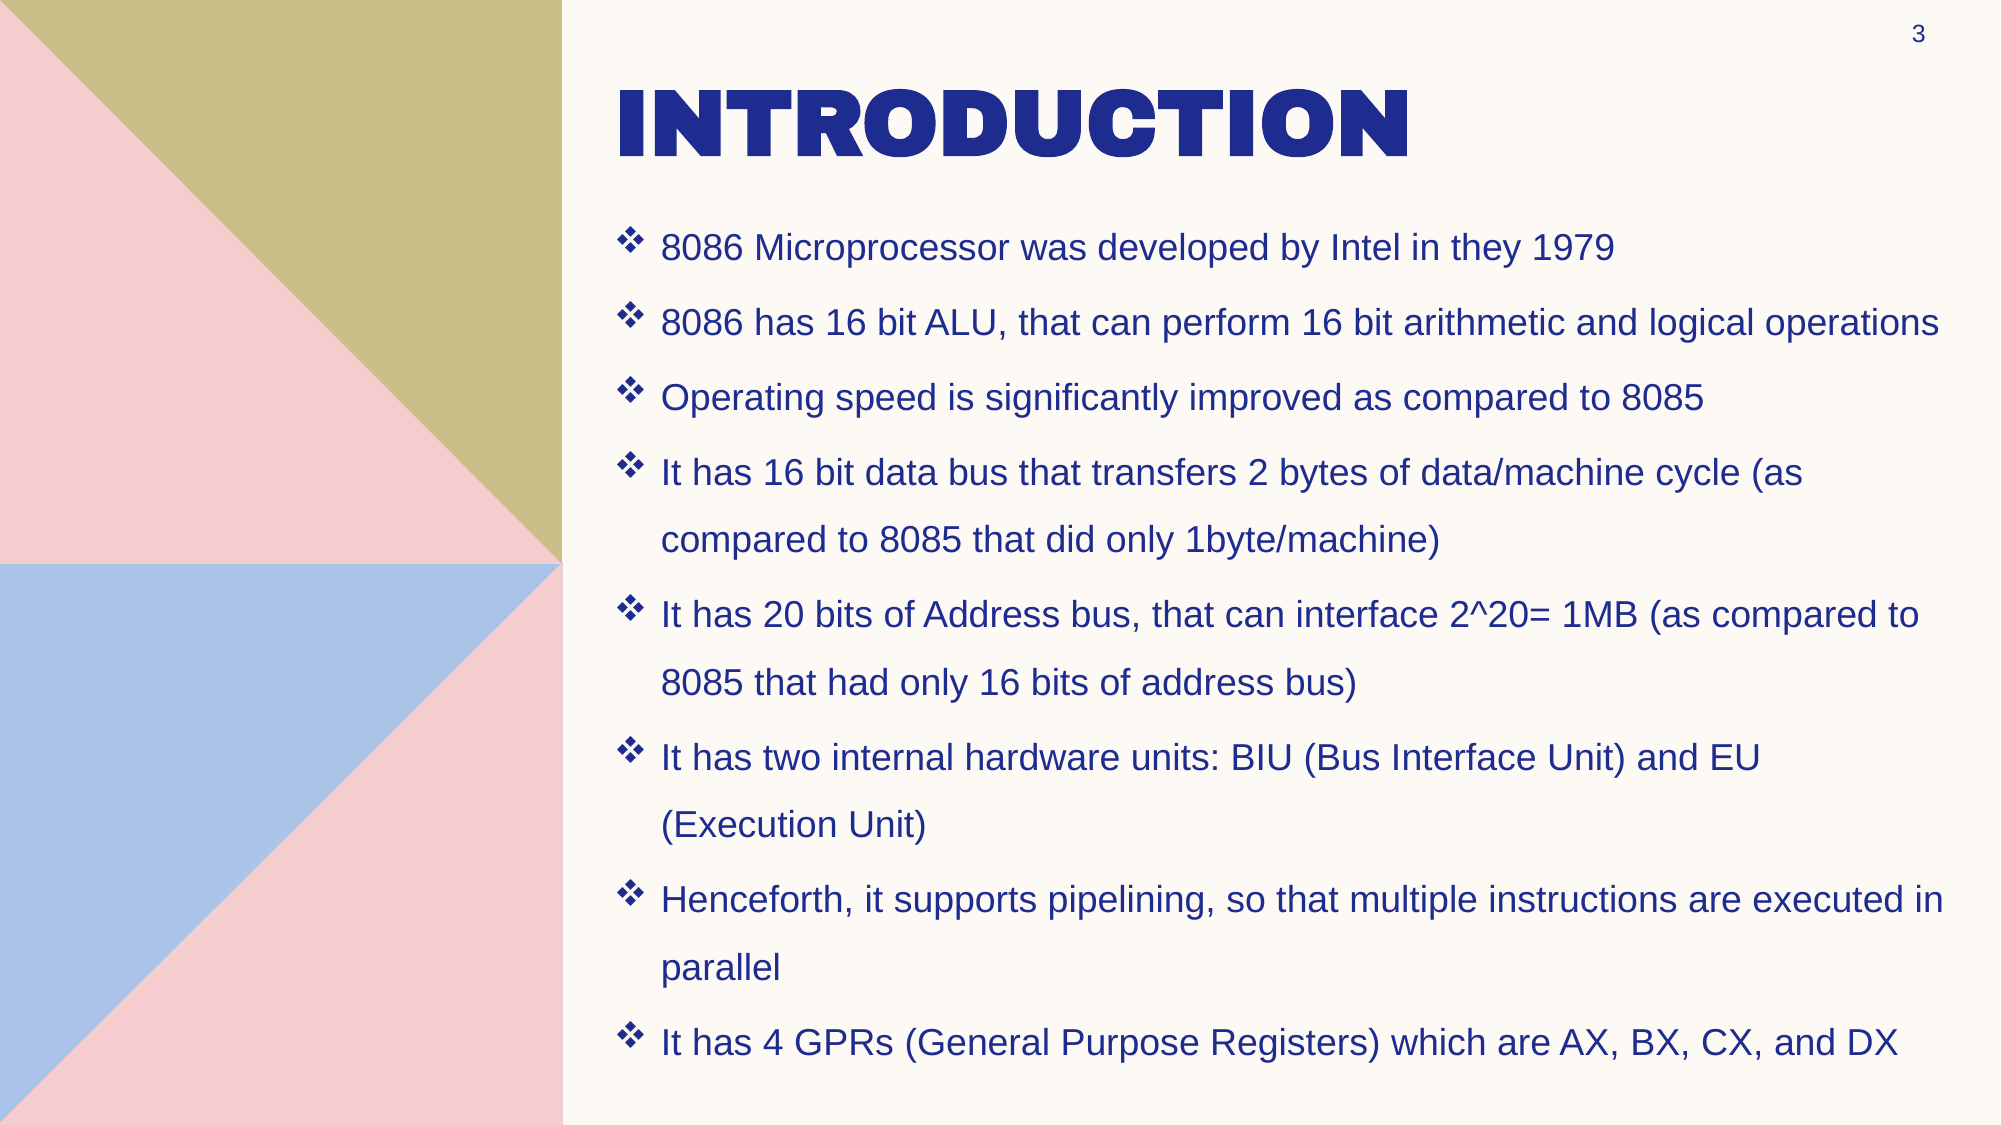

3
# Introduction
8086 Microprocessor was developed by Intel in they 1979
8086 has 16 bit ALU, that can perform 16 bit arithmetic and logical operations
Operating speed is significantly improved as compared to 8085
It has 16 bit data bus that transfers 2 bytes of data/machine cycle (as compared to 8085 that did only 1byte/machine)
It has 20 bits of Address bus, that can interface 2^20= 1MB (as compared to 8085 that had only 16 bits of address bus)
It has two internal hardware units: BIU (Bus Interface Unit) and EU (Execution Unit)
Henceforth, it supports pipelining, so that multiple instructions are executed in parallel
It has 4 GPRs (General Purpose Registers) which are AX, BX, CX, and DX